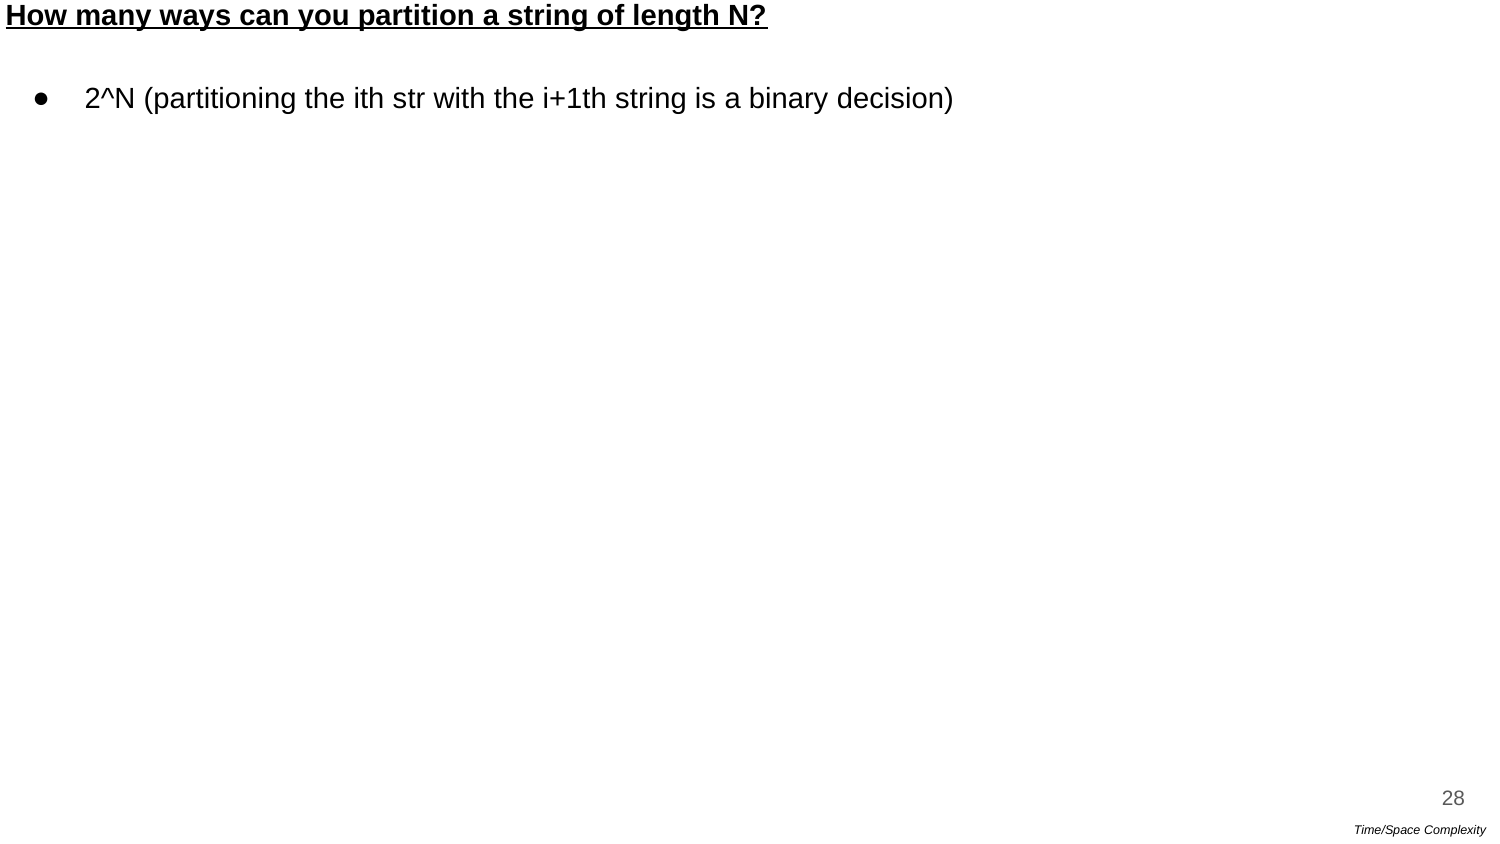

How many ways can you partition a string of length N?
2^N (partitioning the ith str with the i+1th string is a binary decision)
28
Time/Space Complexity